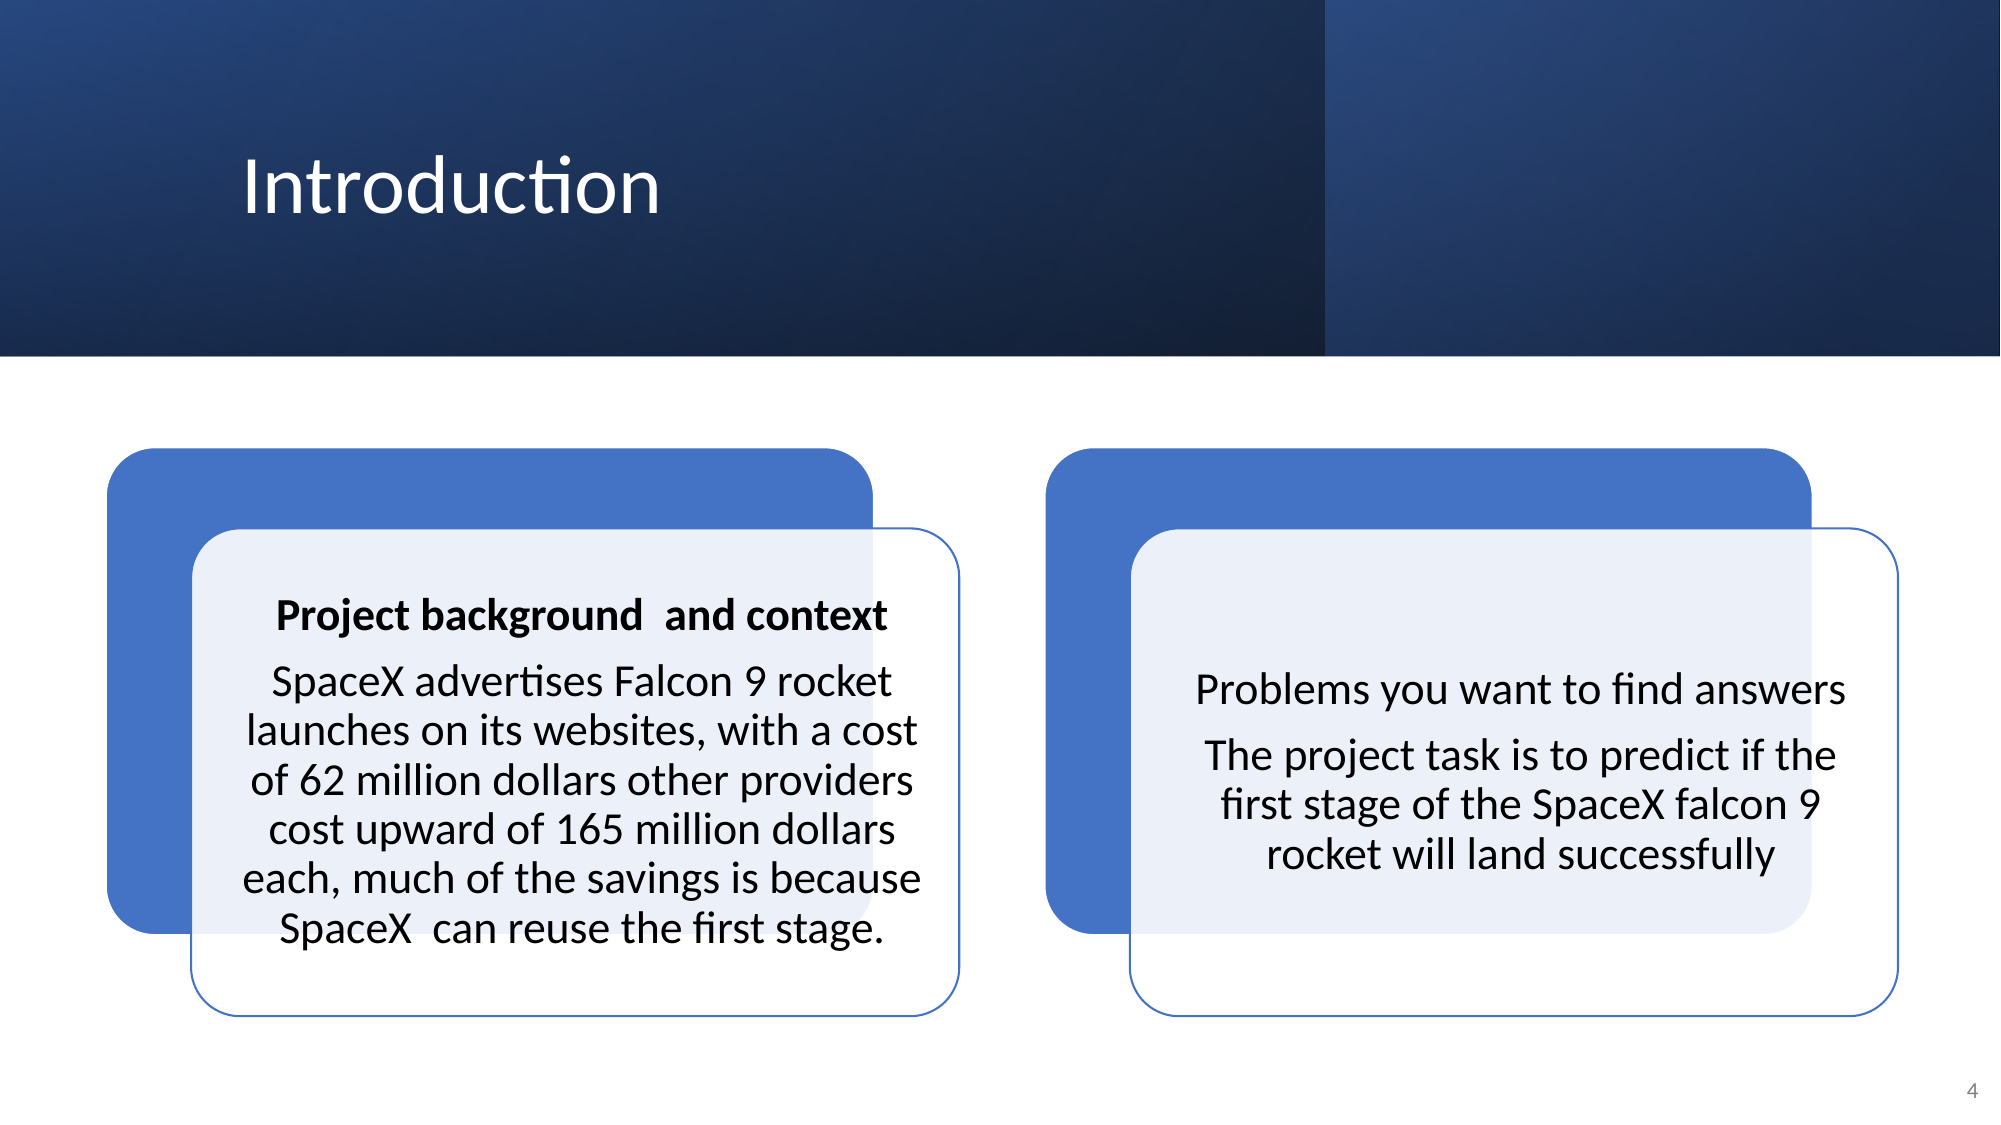

Introduction
Project background  and context
SpaceX advertises Falcon 9 rocket launches on its websites, with a cost of 62 million dollars other providers cost upward of 165 million dollars each, much of the savings is because SpaceX  can reuse the first stage.
Problems you want to find answers
The project task is to predict if the first stage of the SpaceX falcon 9 rocket will land successfully
4